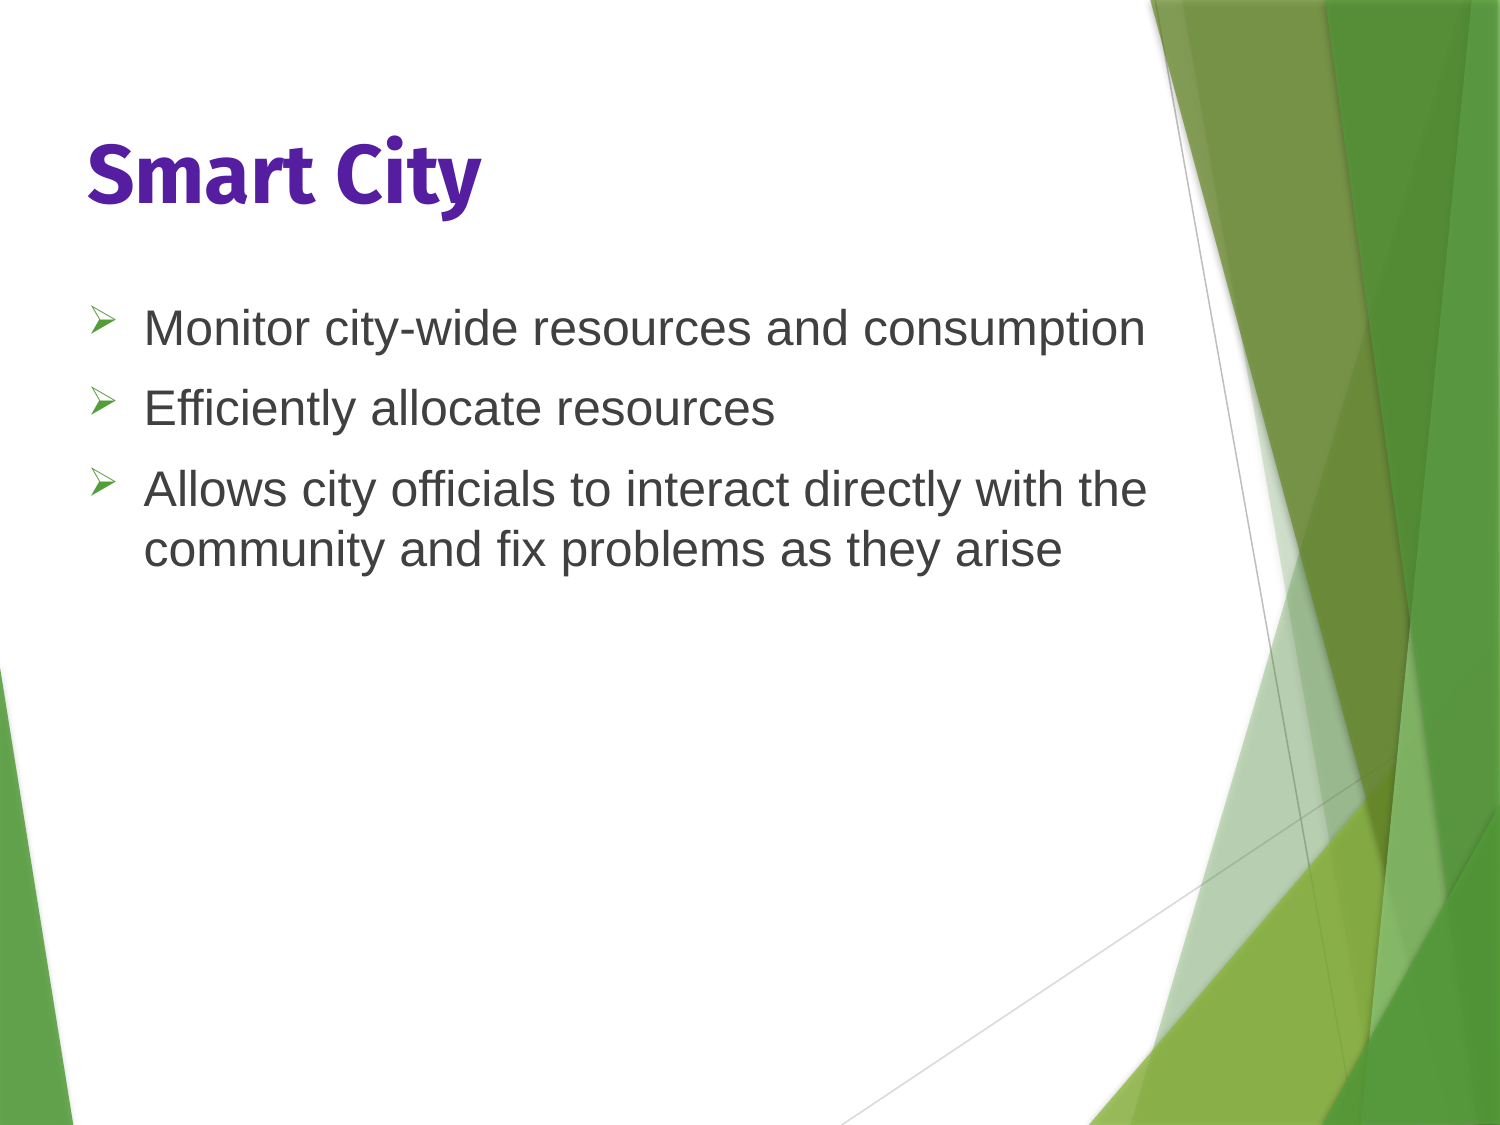

Smart City
Monitor city-wide resources and consumption
Efficiently allocate resources
Allows city officials to interact directly with the community and fix problems as they arise